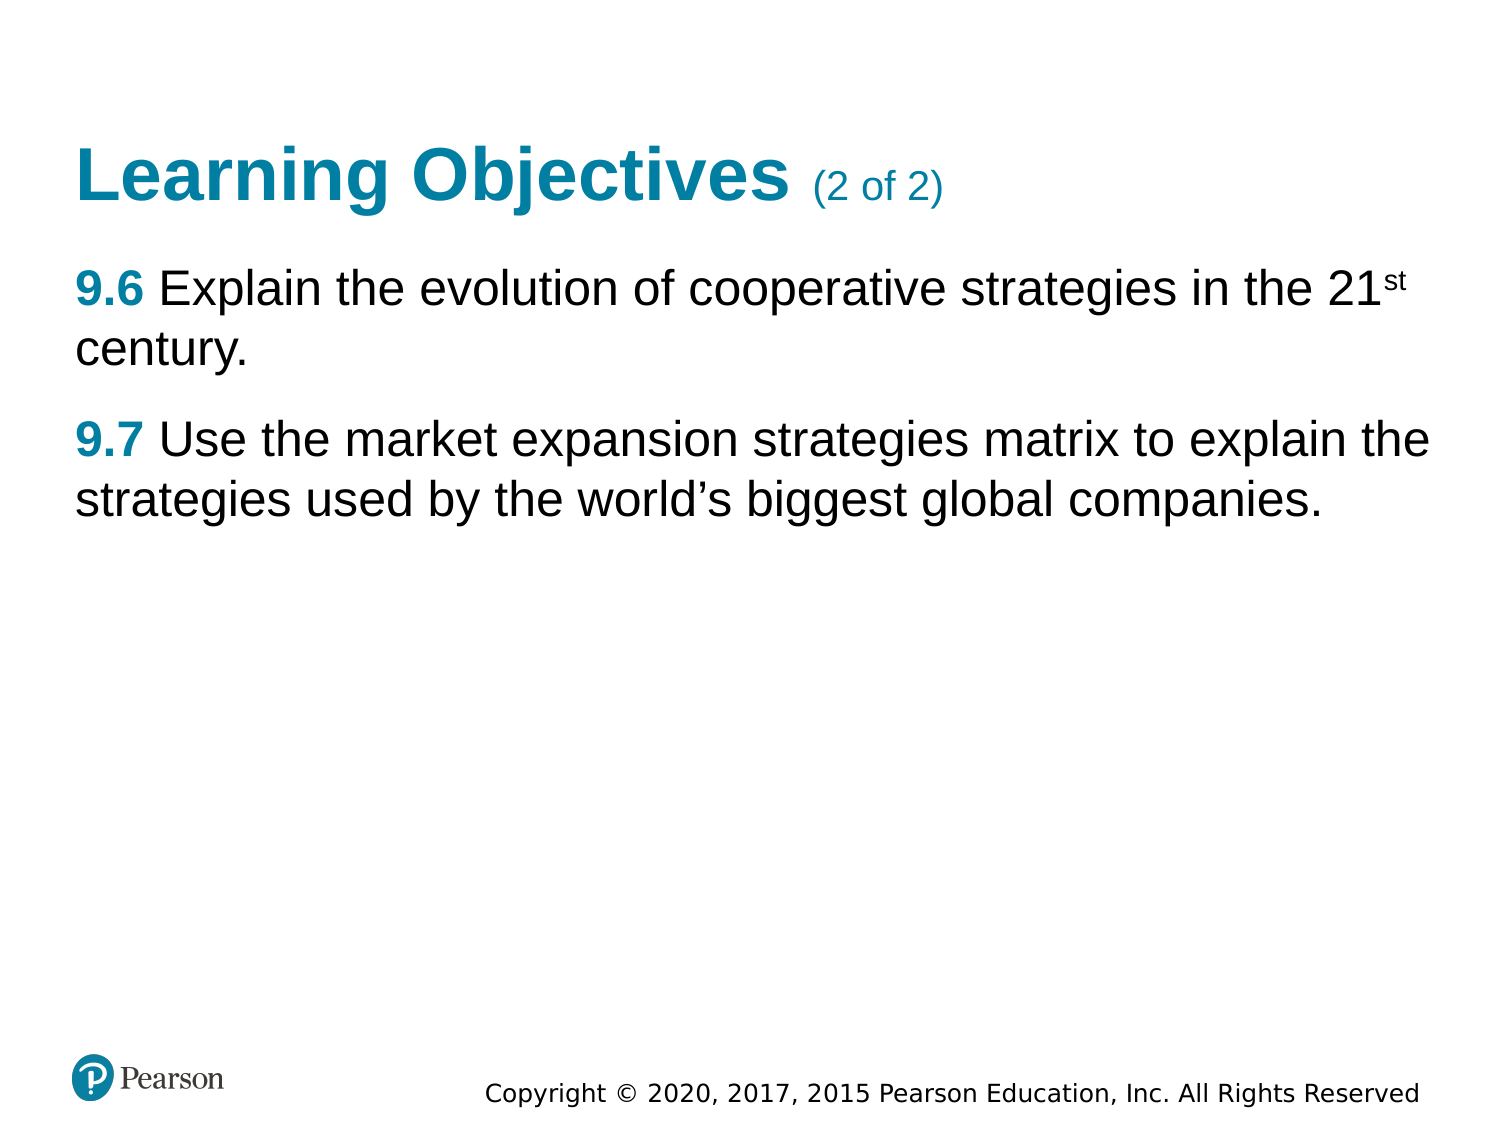

# Learning Objectives (2 of 2)
9.6 Explain the evolution of cooperative strategies in the 21st century.
9.7 Use the market expansion strategies matrix to explain the strategies used by the world’s biggest global companies.